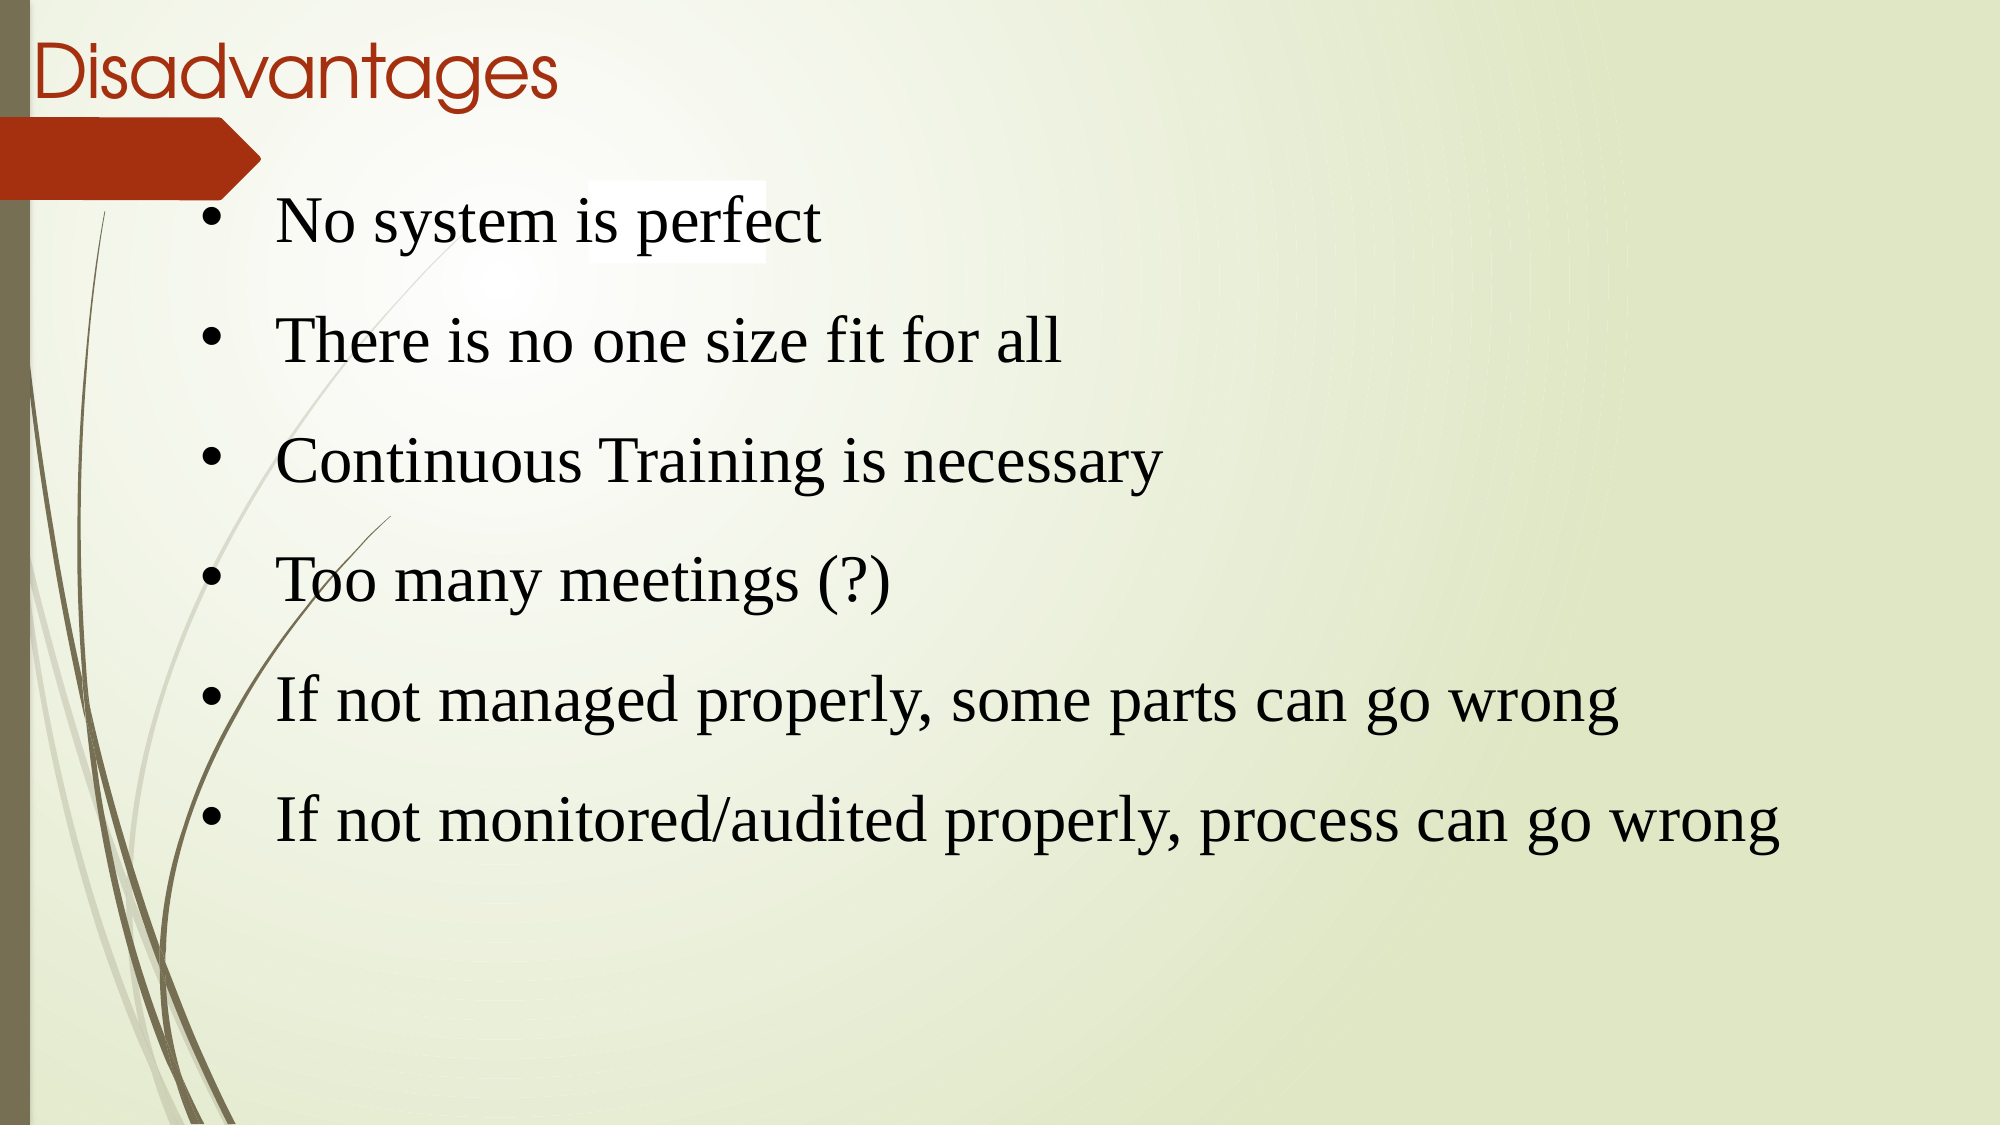

Disadvantages
No system is perfect
There is no one size fit for all
Continuous Training is necessary
Too many meetings (?)
If not managed properly, some parts can go wrong
If not monitored/audited properly, process can go wrong